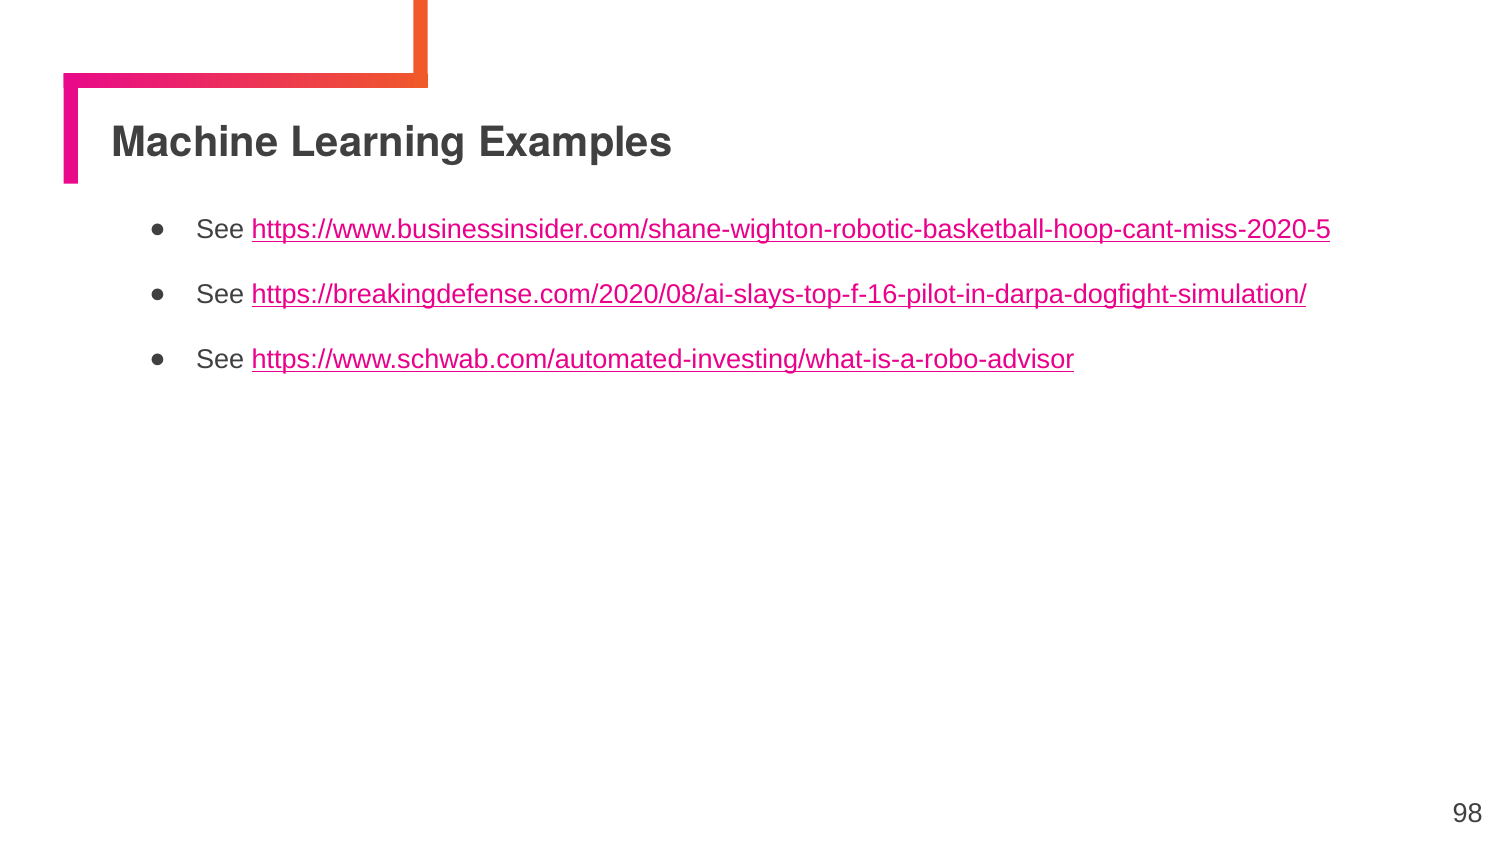

# Machine Learning Examples
See https://www.businessinsider.com/shane-wighton-robotic-basketball-hoop-cant-miss-2020-5

See https://breakingdefense.com/2020/08/ai-slays-top-f-16-pilot-in-darpa-dogfight-simulation/

See https://www.schwab.com/automated-investing/what-is-a-robo-advisor
98